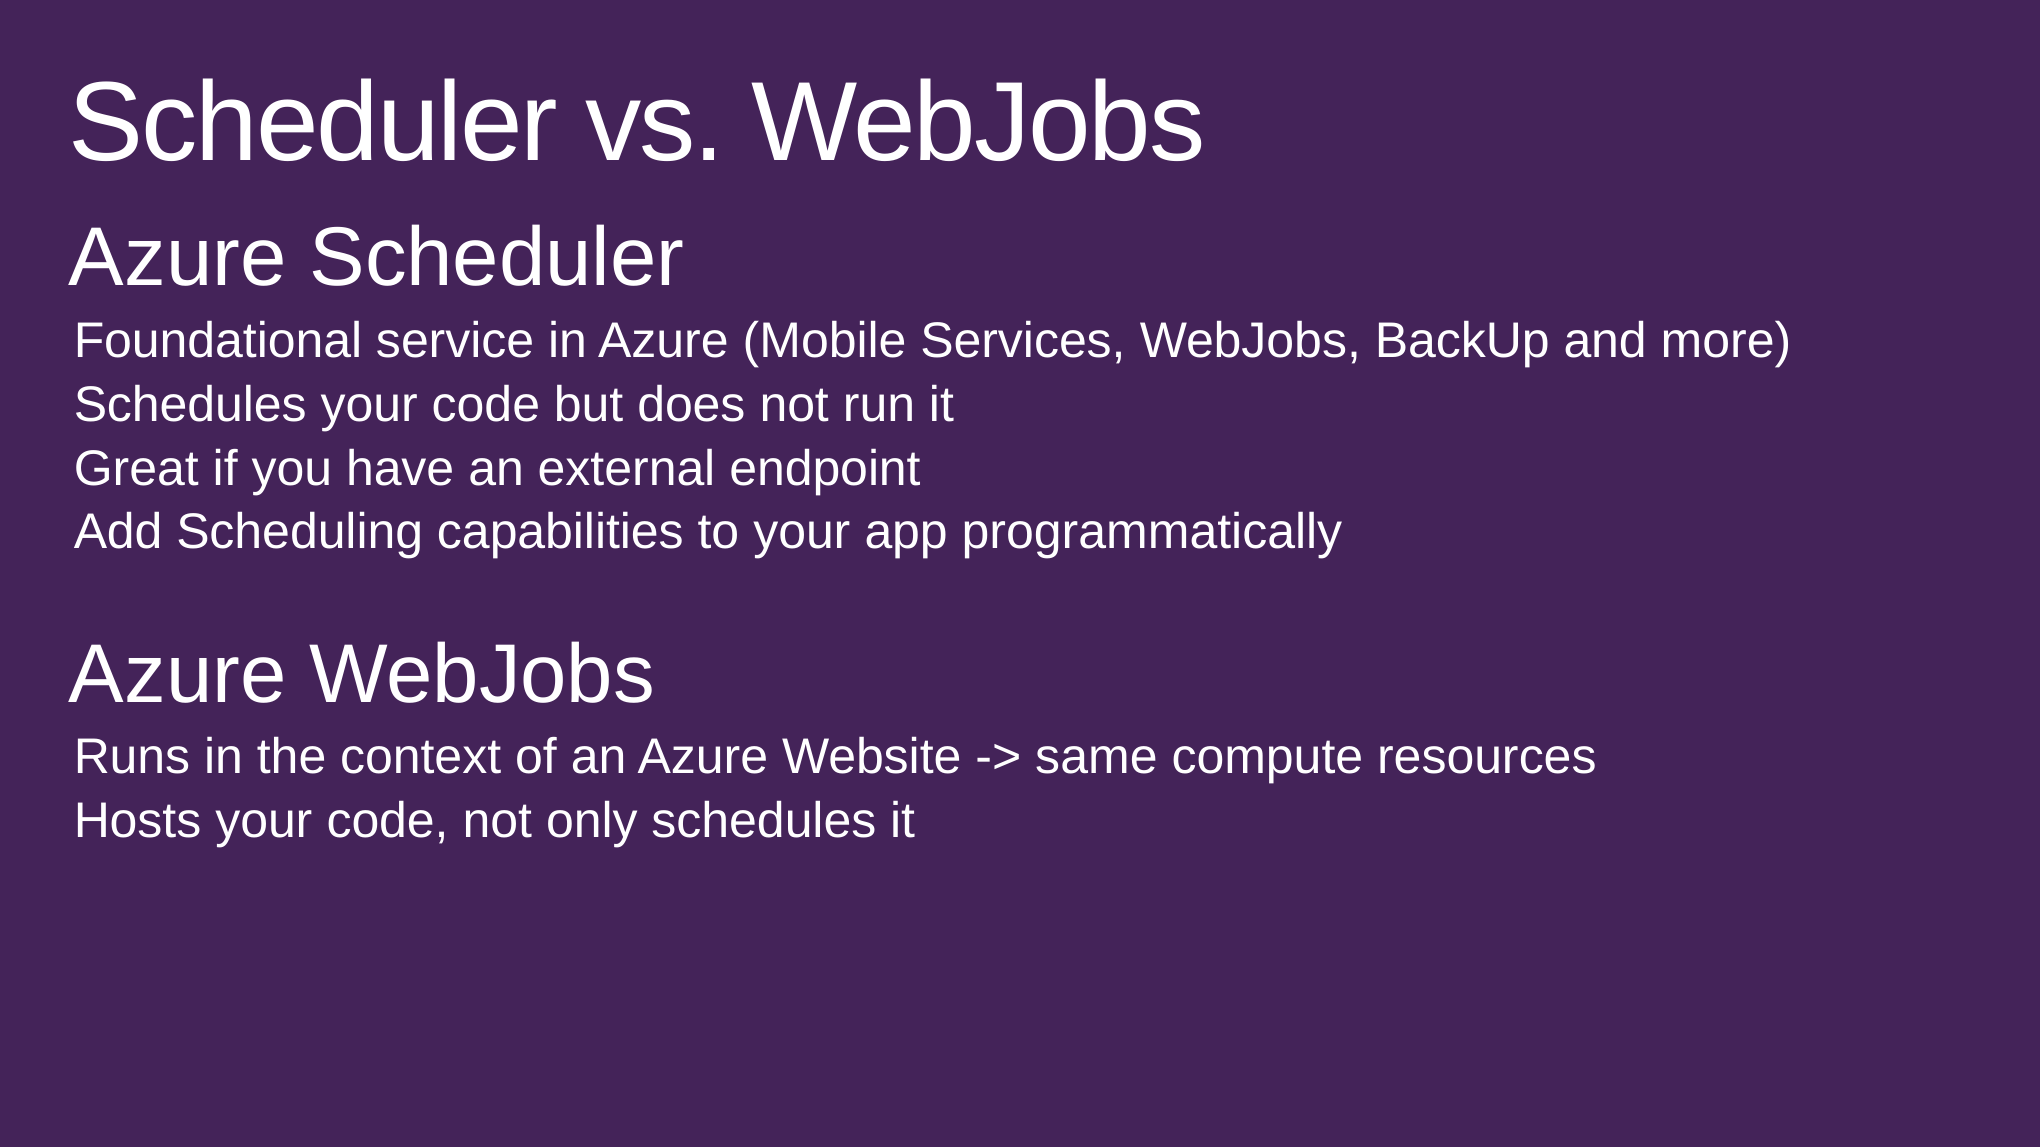

# Scheduler vs. WebJobs
Azure Scheduler
Foundational service in Azure (Mobile Services, WebJobs, BackUp and more)
Schedules your code but does not run it
Great if you have an external endpoint
Add Scheduling capabilities to your app programmatically
Azure WebJobs
Runs in the context of an Azure Website -> same compute resources
Hosts your code, not only schedules it